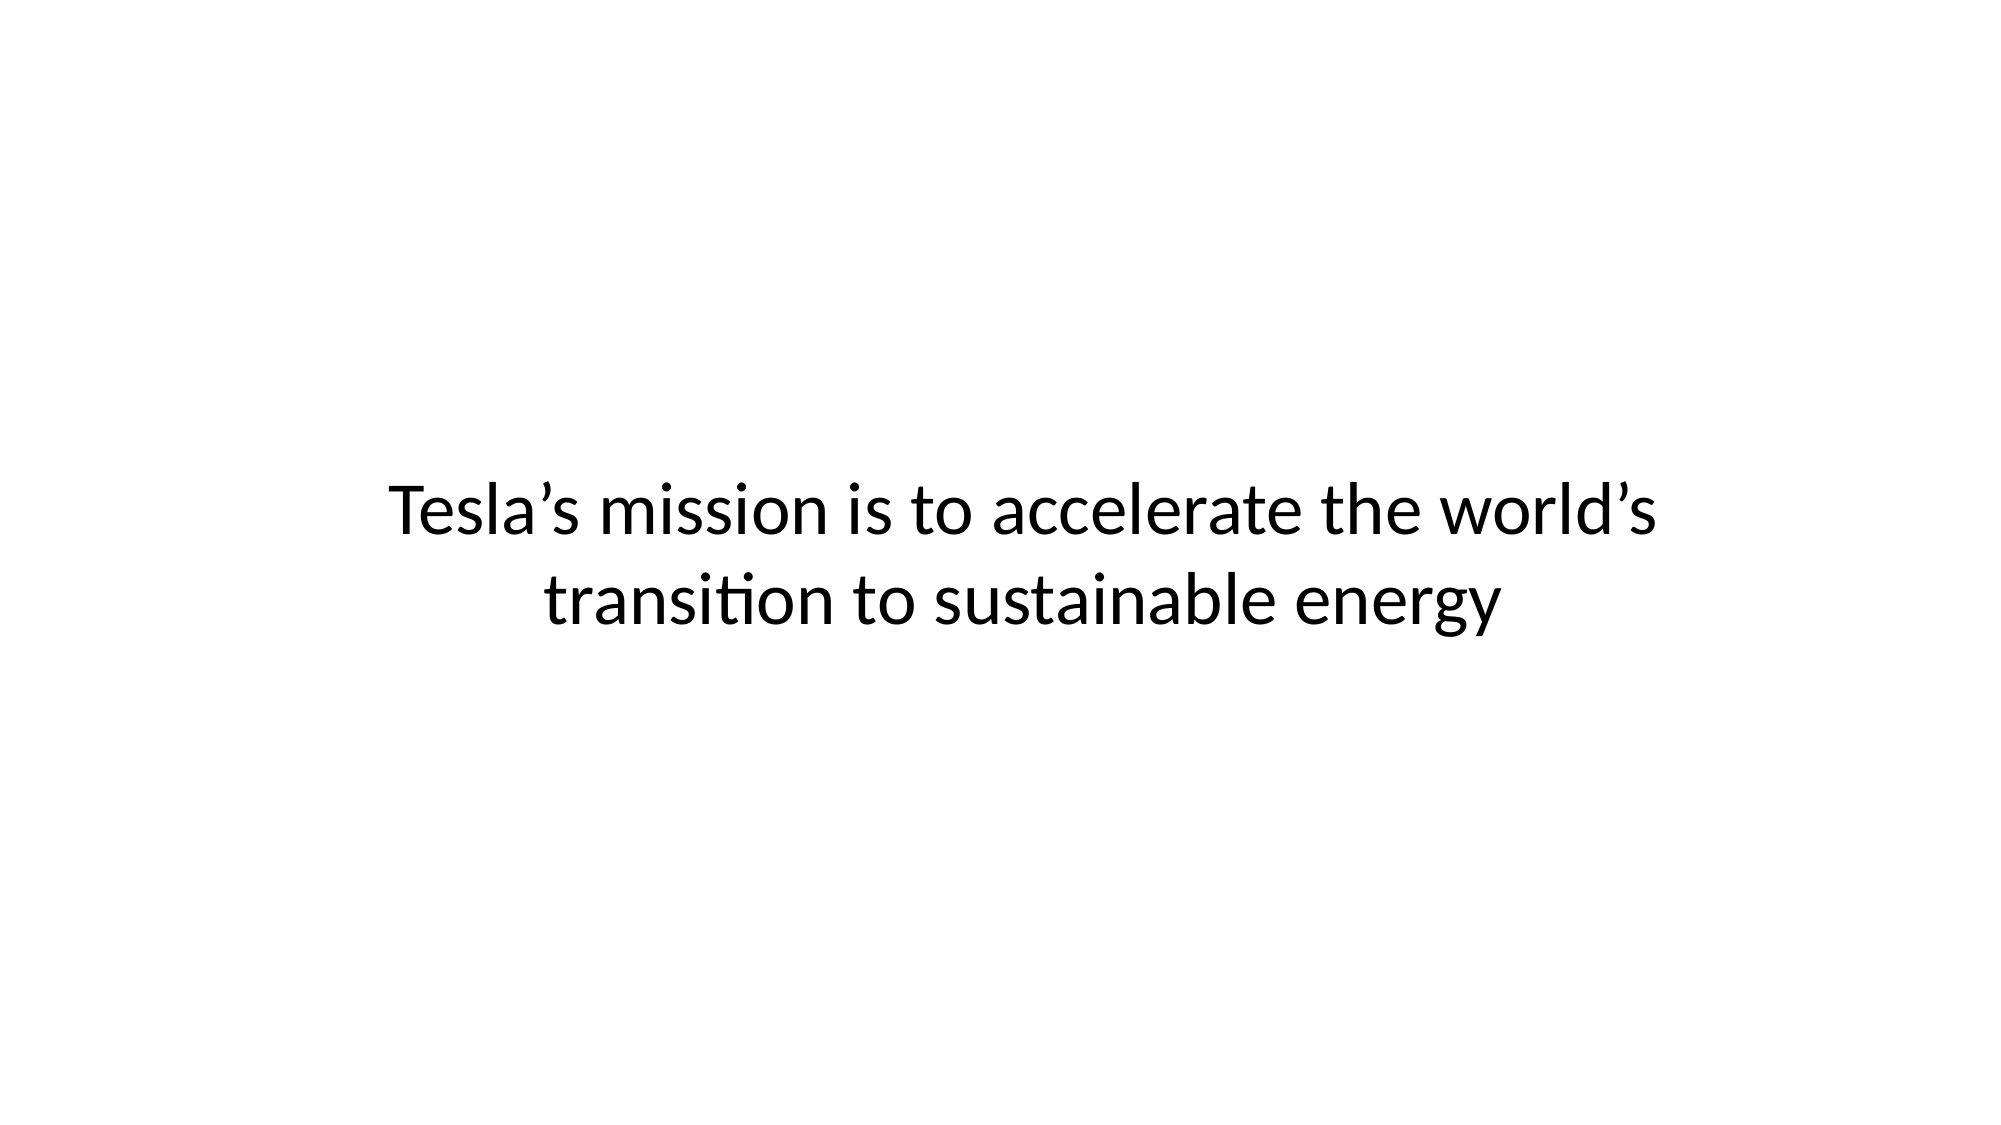

Tesla’s mission is to accelerate the world’s transition to sustainable energy